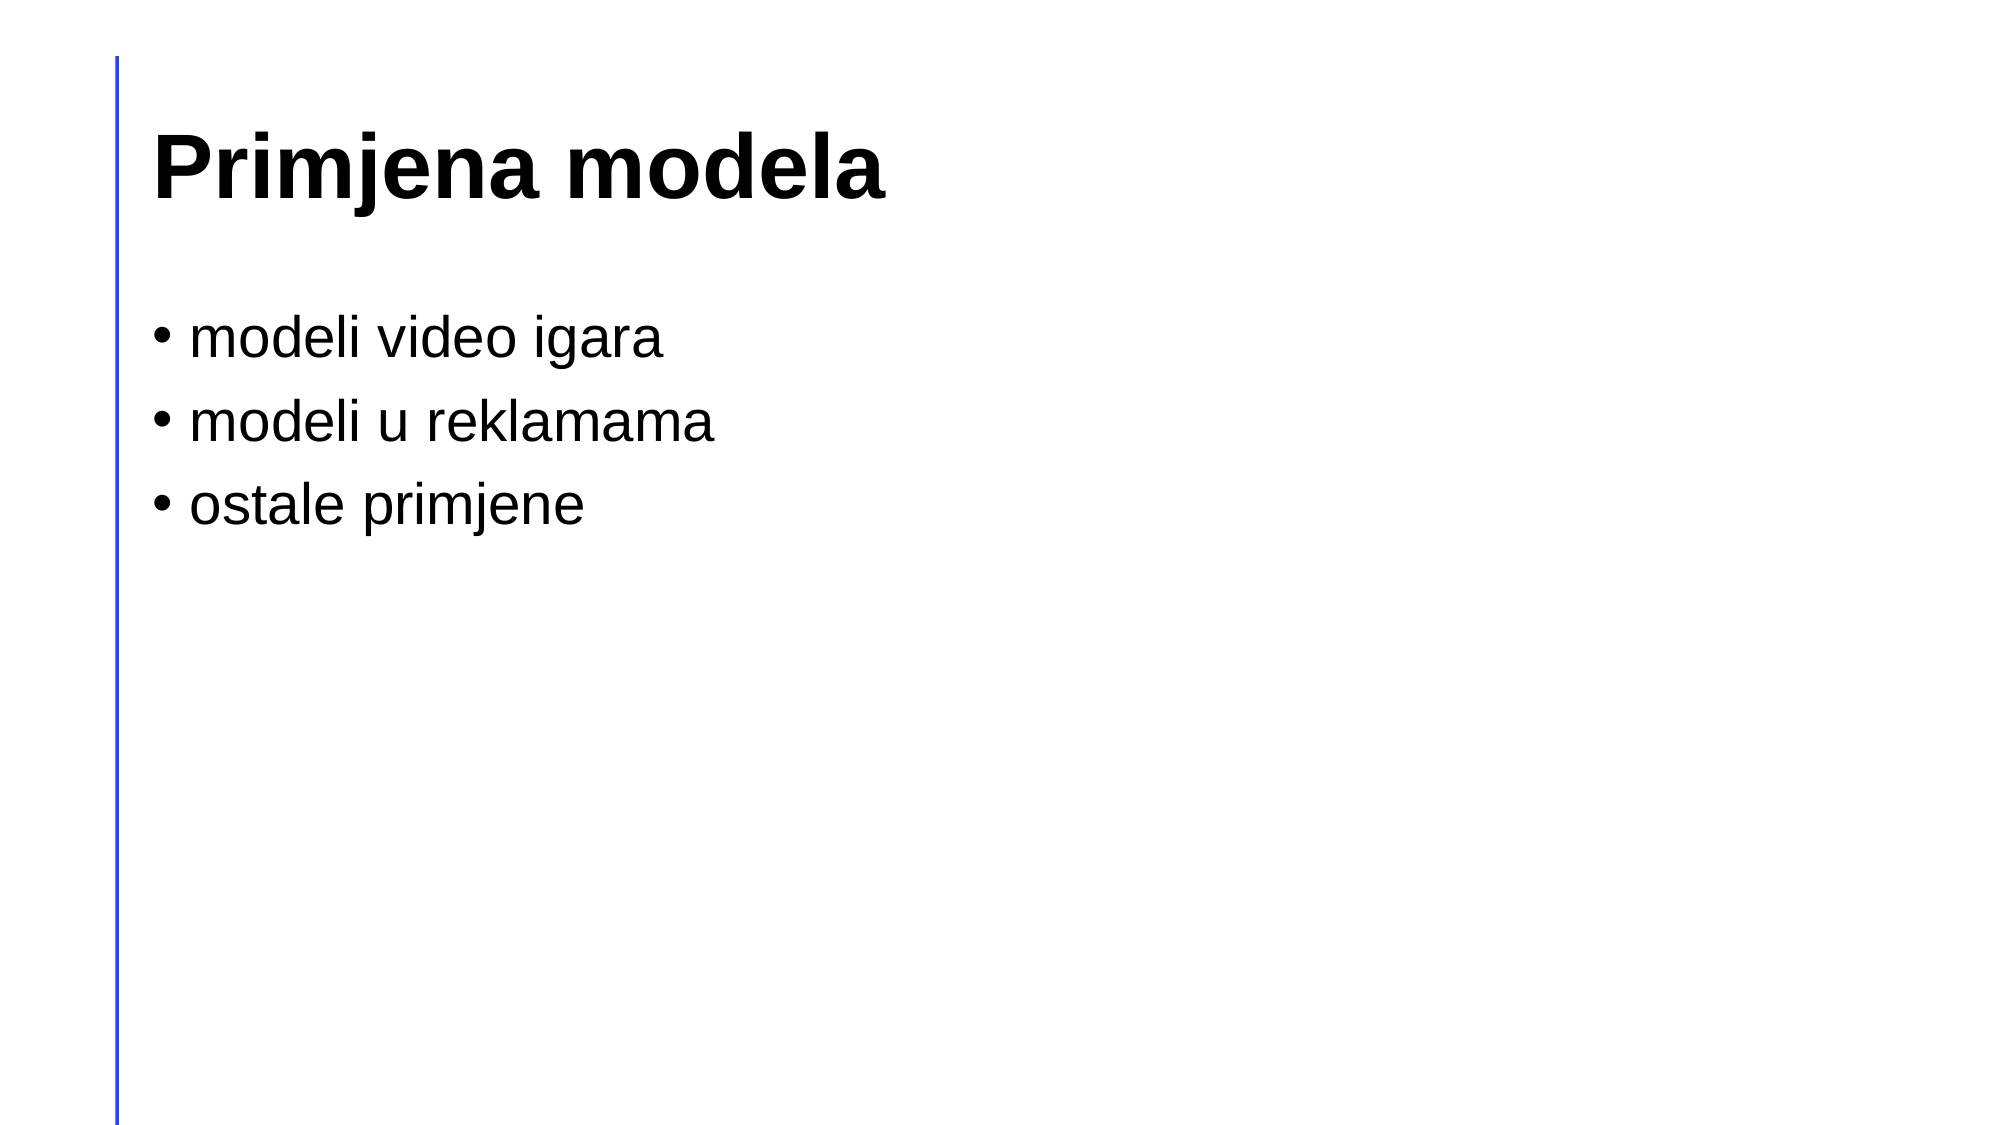

# Primjena modela
modeli video igara
modeli u reklamama
ostale primjene